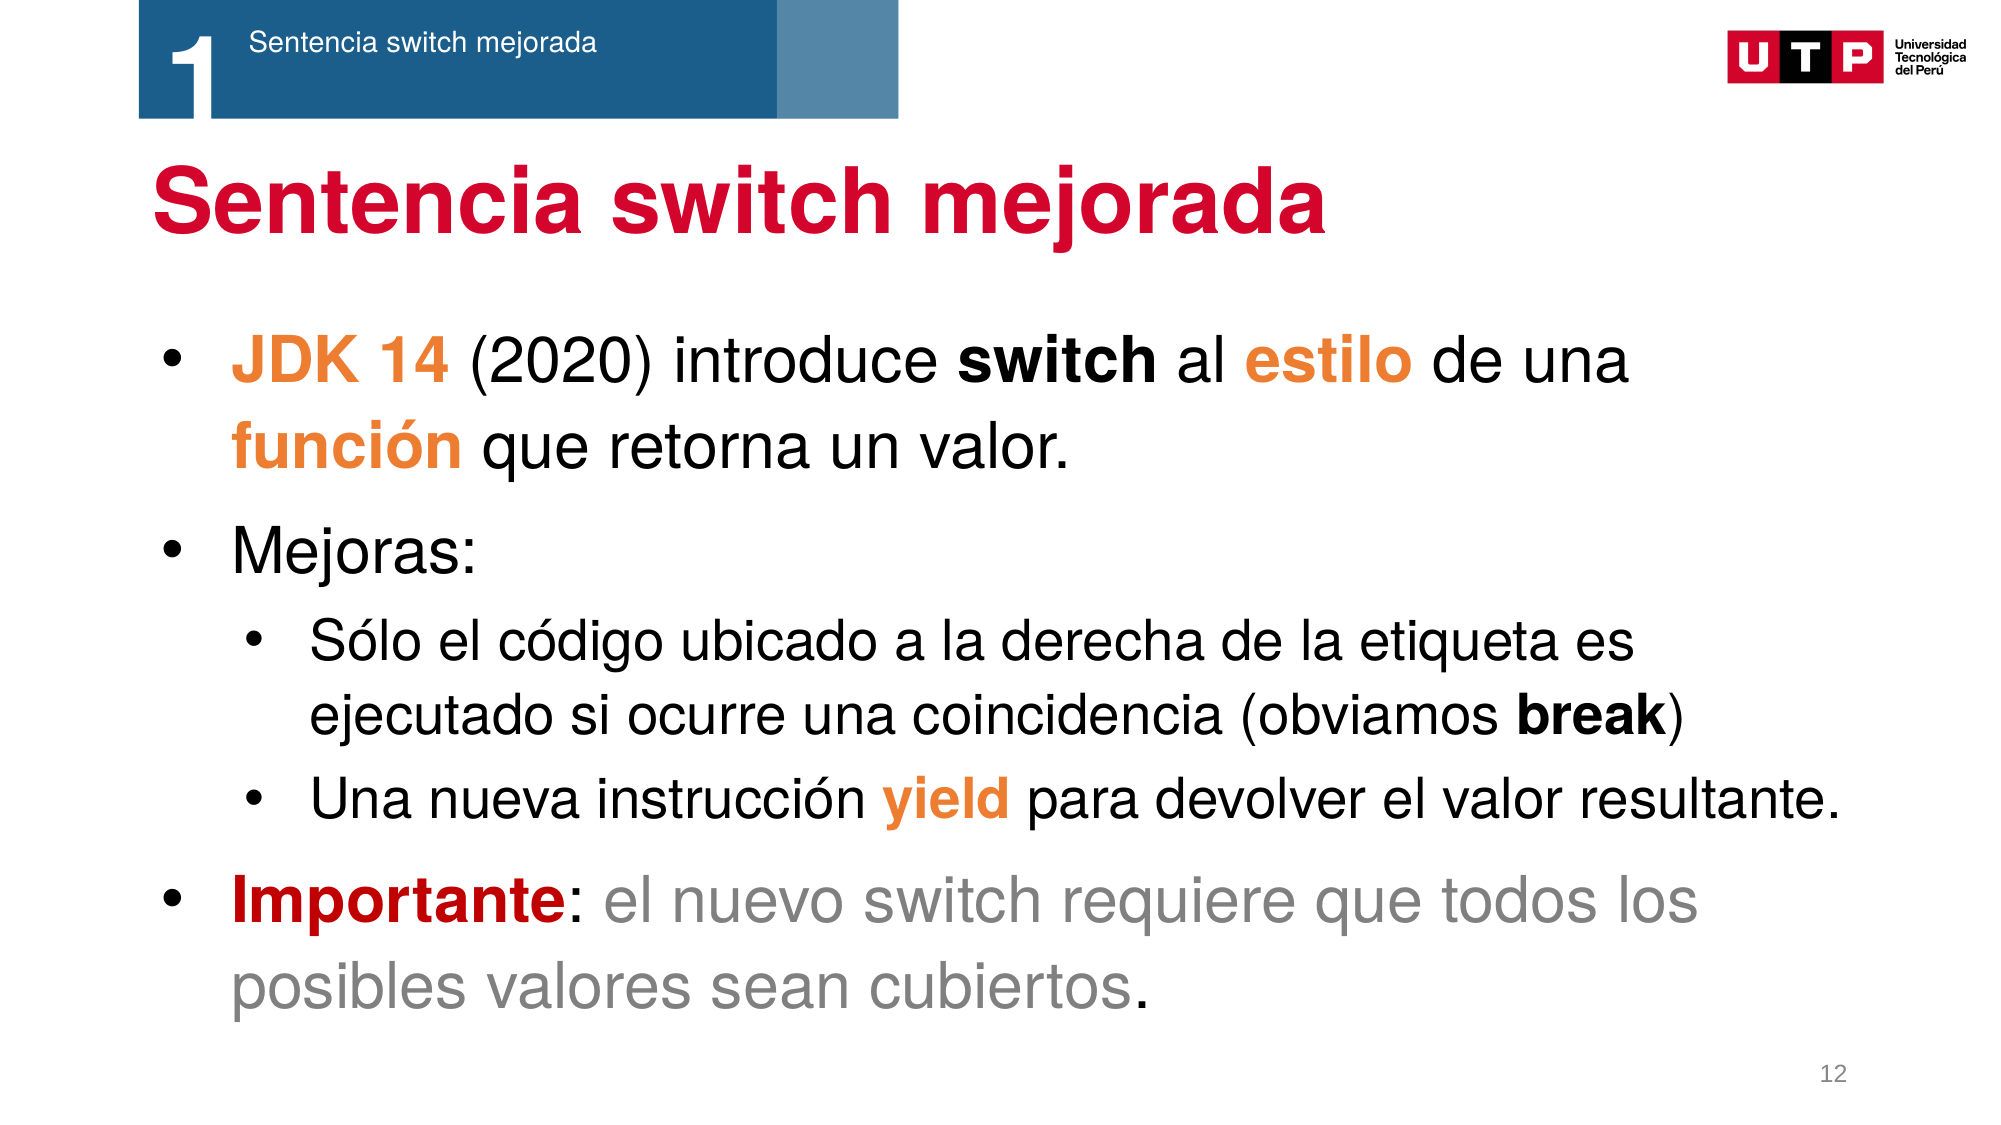

1

Sentencia switch mejorada
# Sentencia switch mejorada
JDK 14 (2020) introduce switch al estilo de una función que retorna un valor.
Mejoras:
Sólo el código ubicado a la derecha de la etiqueta es ejecutado si ocurre una coincidencia (obviamos break)
Una nueva instrucción yield para devolver el valor resultante.
Importante: el nuevo switch requiere que todos los posibles valores sean cubiertos.
12